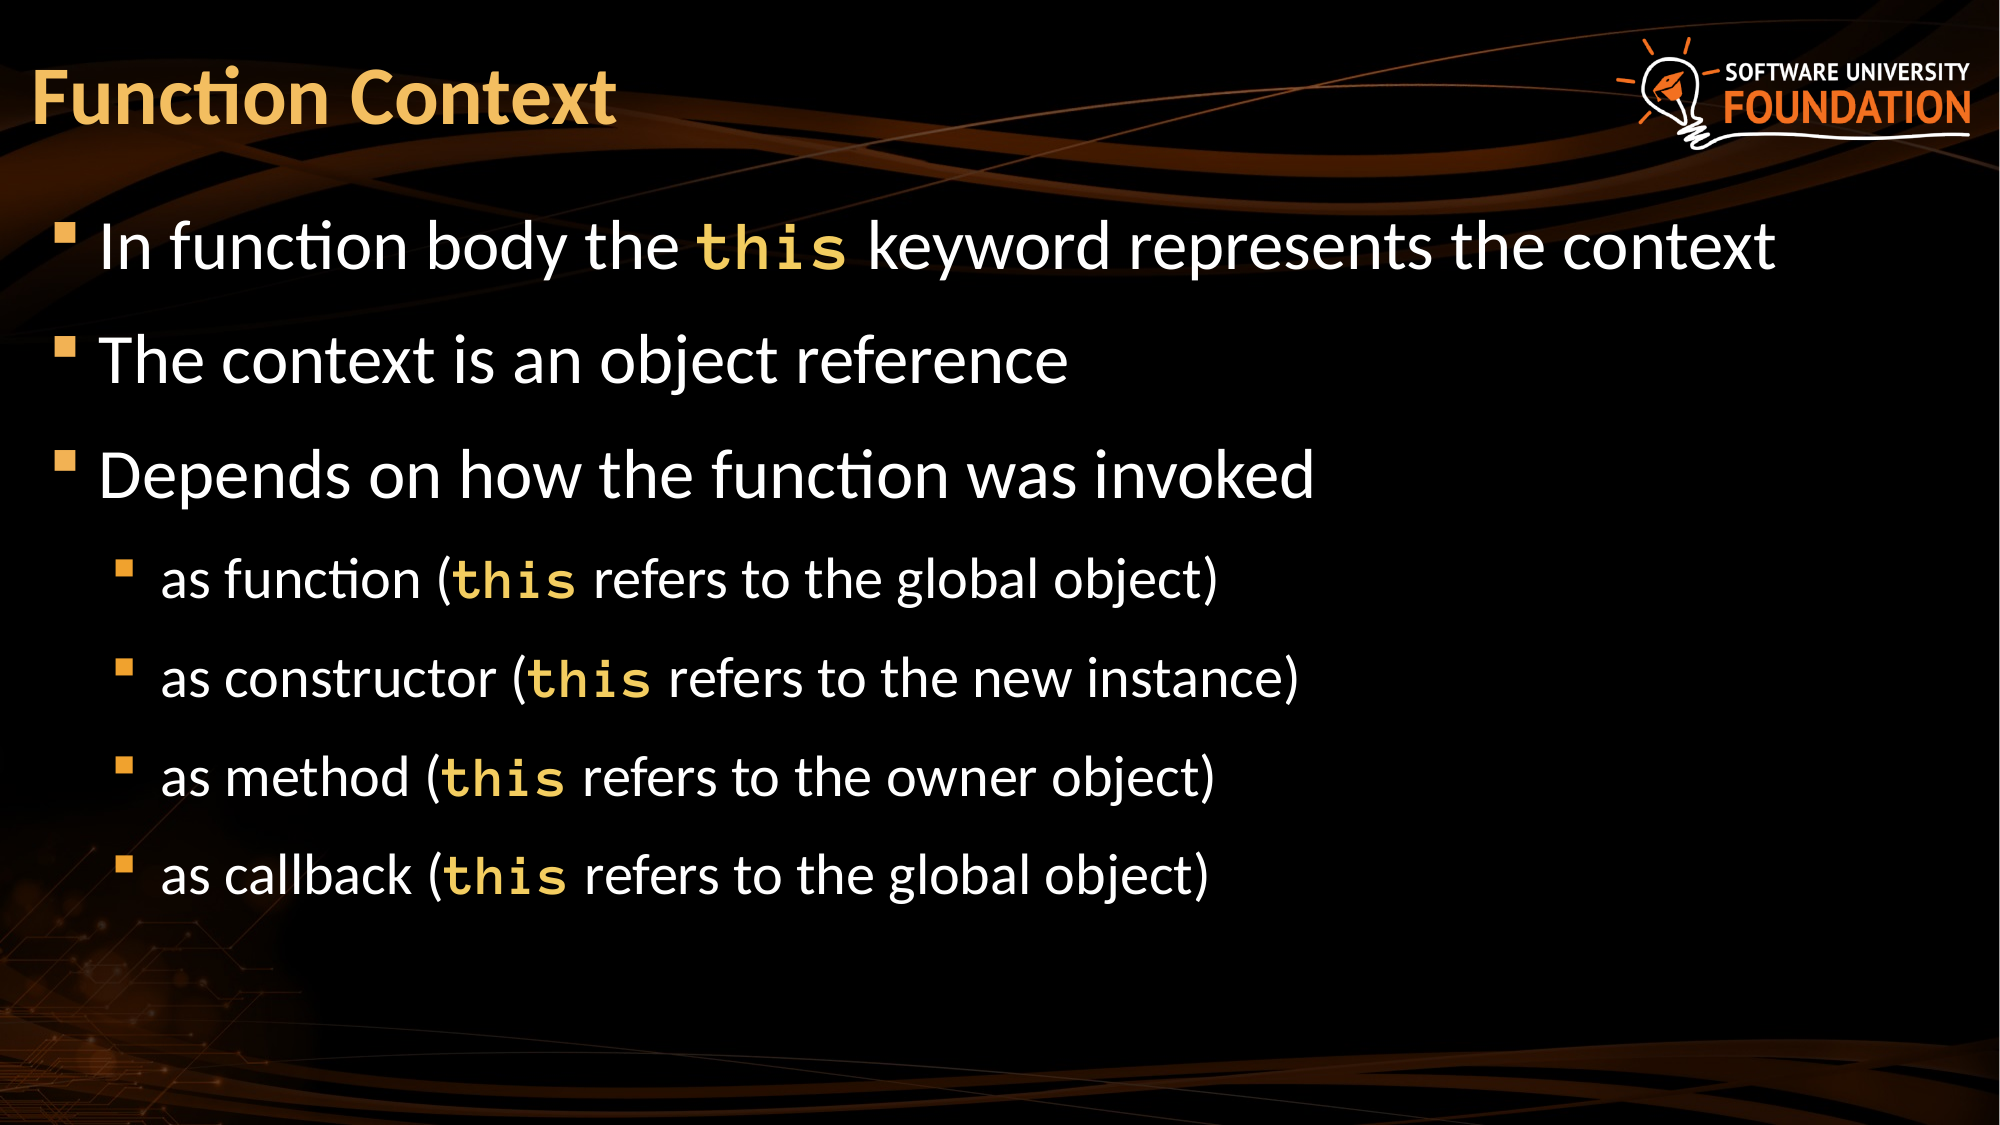

# Function Context
In function body the this keyword represents the context
The context is an object reference
Depends on how the function was invoked
as function (this refers to the global object)
as constructor (this refers to the new instance)
as method (this refers to the owner object)
as callback (this refers to the global object)